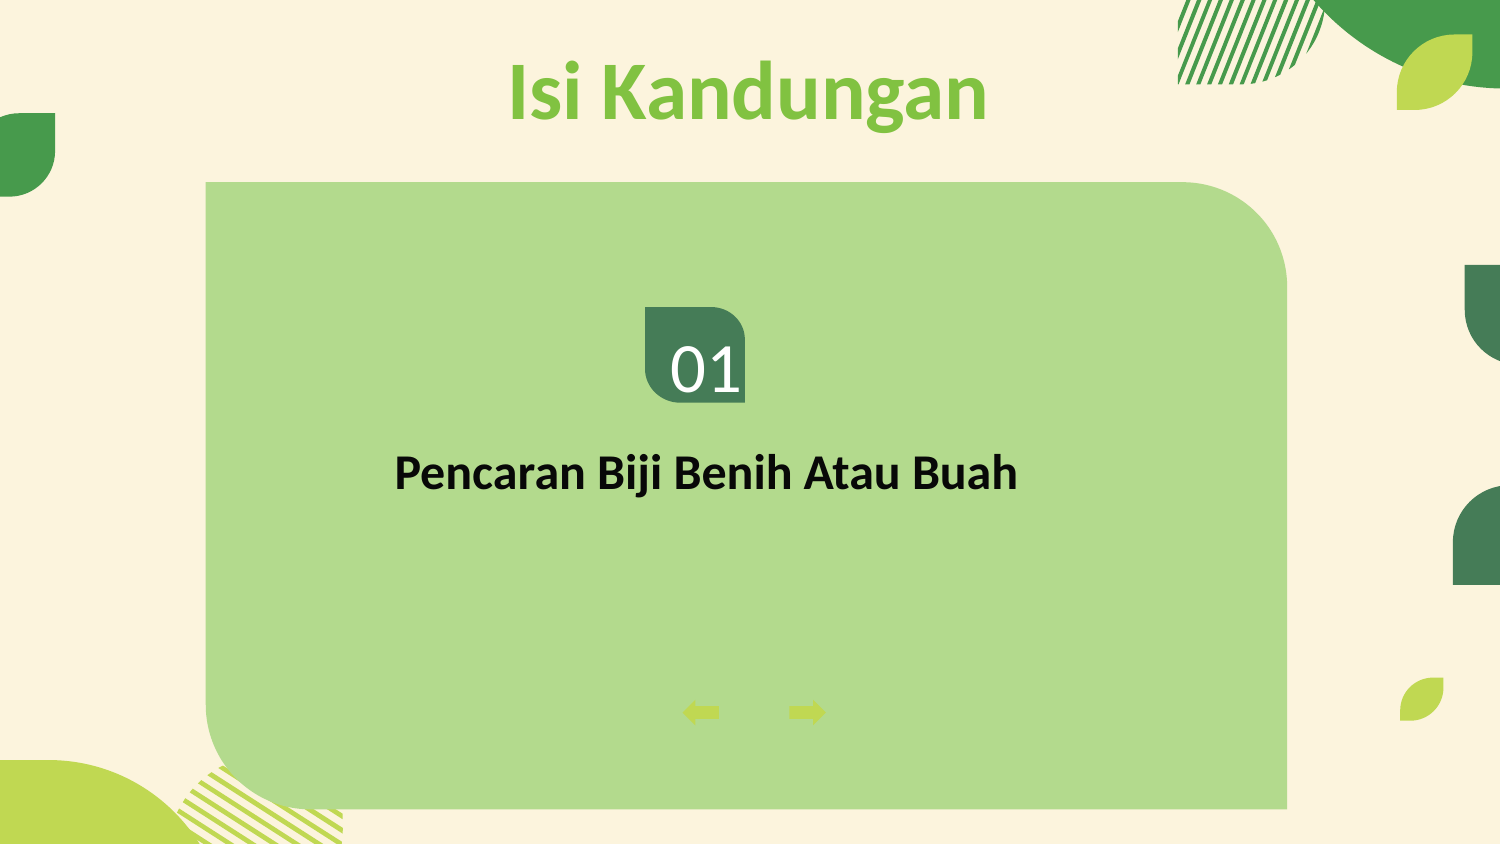

# Isi Kandungan

01
Pencaran Biji Benih Atau Buah